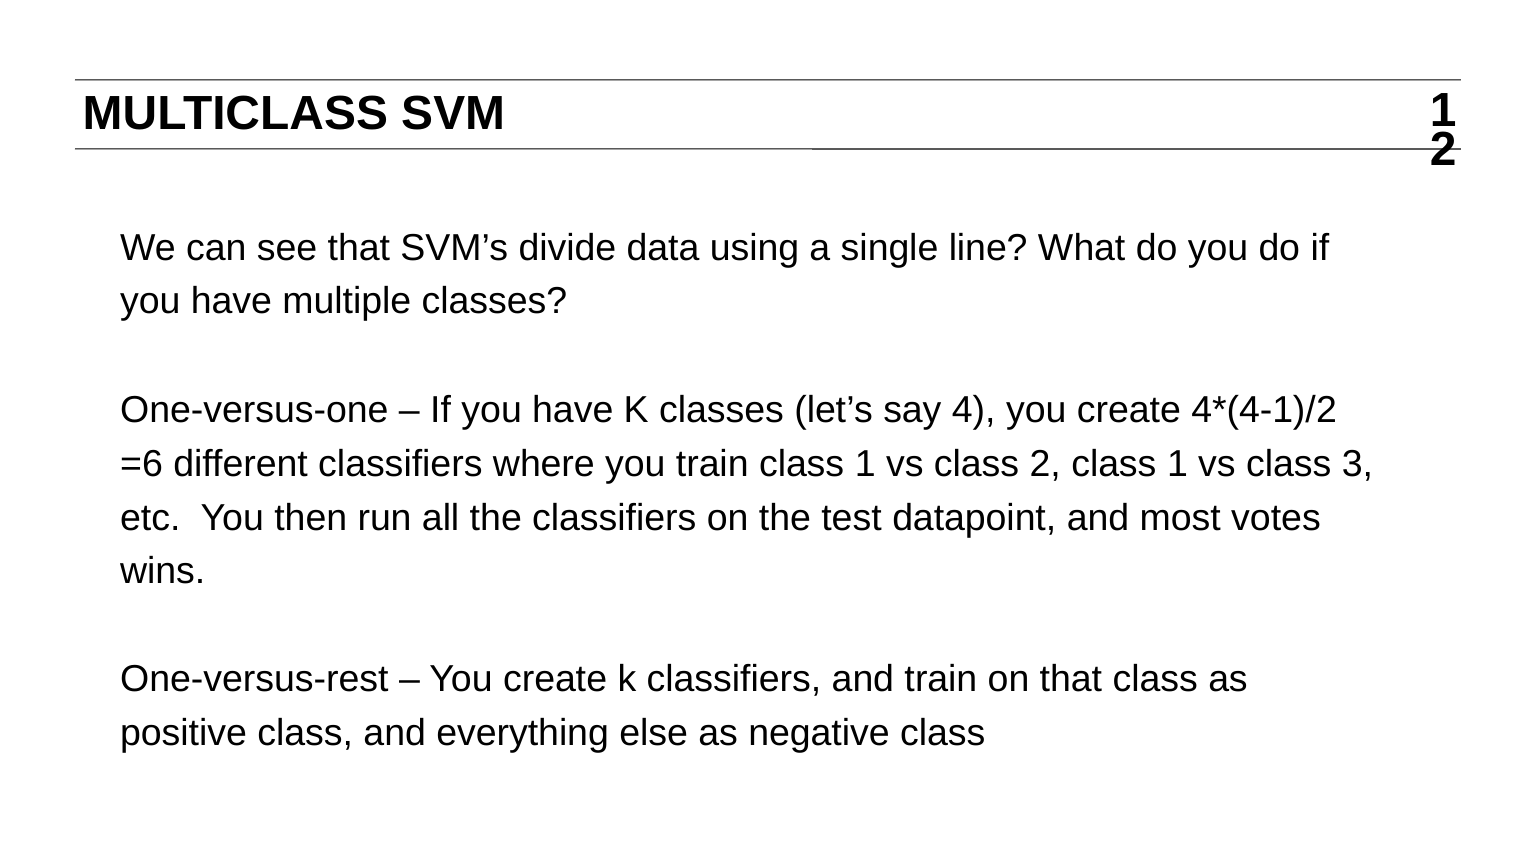

Multiclass svm
12
We can see that SVM’s divide data using a single line? What do you do if you have multiple classes?

One-versus-one – If you have K classes (let’s say 4), you create 4*(4-1)/2 =6 different classifiers where you train class 1 vs class 2, class 1 vs class 3, etc.  You then run all the classifiers on the test datapoint, and most votes wins.

One-versus-rest – You create k classifiers, and train on that class as positive class, and everything else as negative class